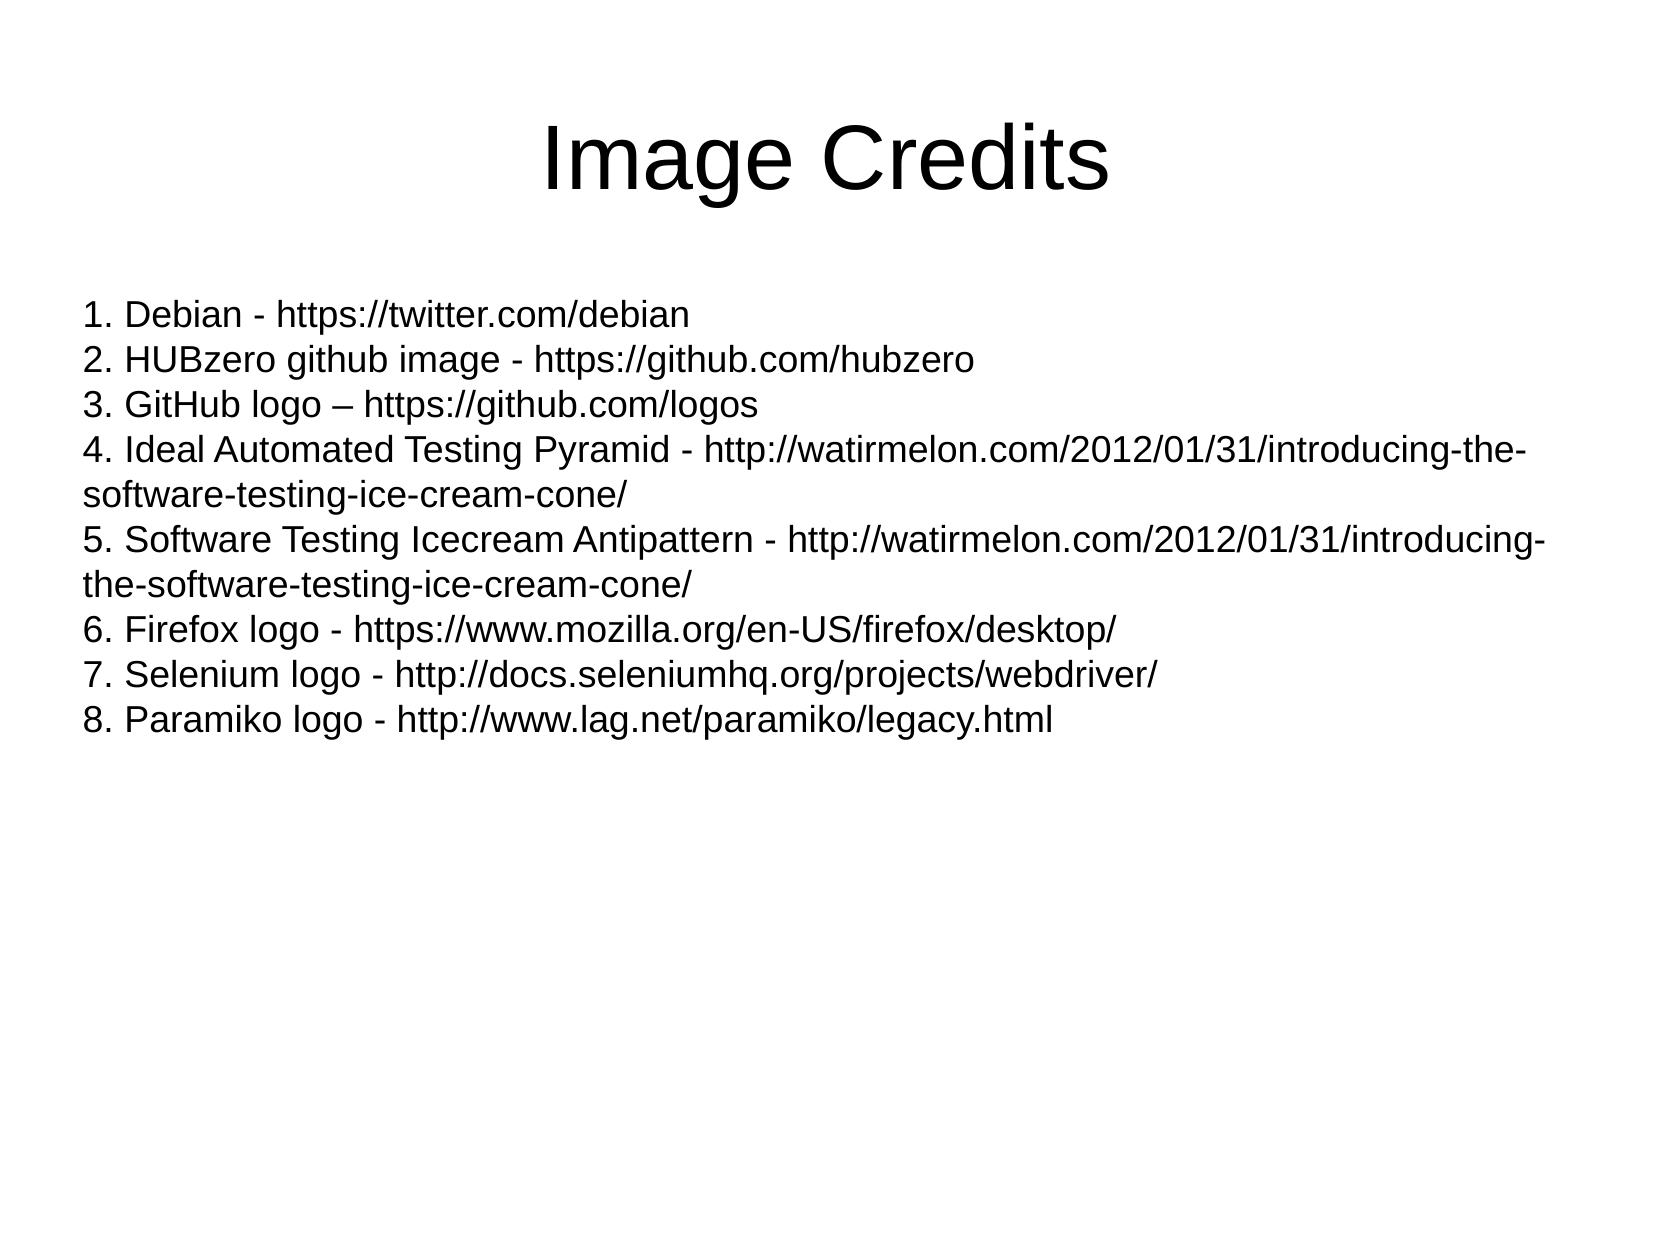

Image Credits
1. Debian - https://twitter.com/debian
2. HUBzero github image - https://github.com/hubzero
3. GitHub logo – https://github.com/logos
4. Ideal Automated Testing Pyramid - http://watirmelon.com/2012/01/31/introducing-the-software-testing-ice-cream-cone/
5. Software Testing Icecream Antipattern - http://watirmelon.com/2012/01/31/introducing-the-software-testing-ice-cream-cone/
6. Firefox logo - https://www.mozilla.org/en-US/firefox/desktop/
7. Selenium logo - http://docs.seleniumhq.org/projects/webdriver/
8. Paramiko logo - http://www.lag.net/paramiko/legacy.html